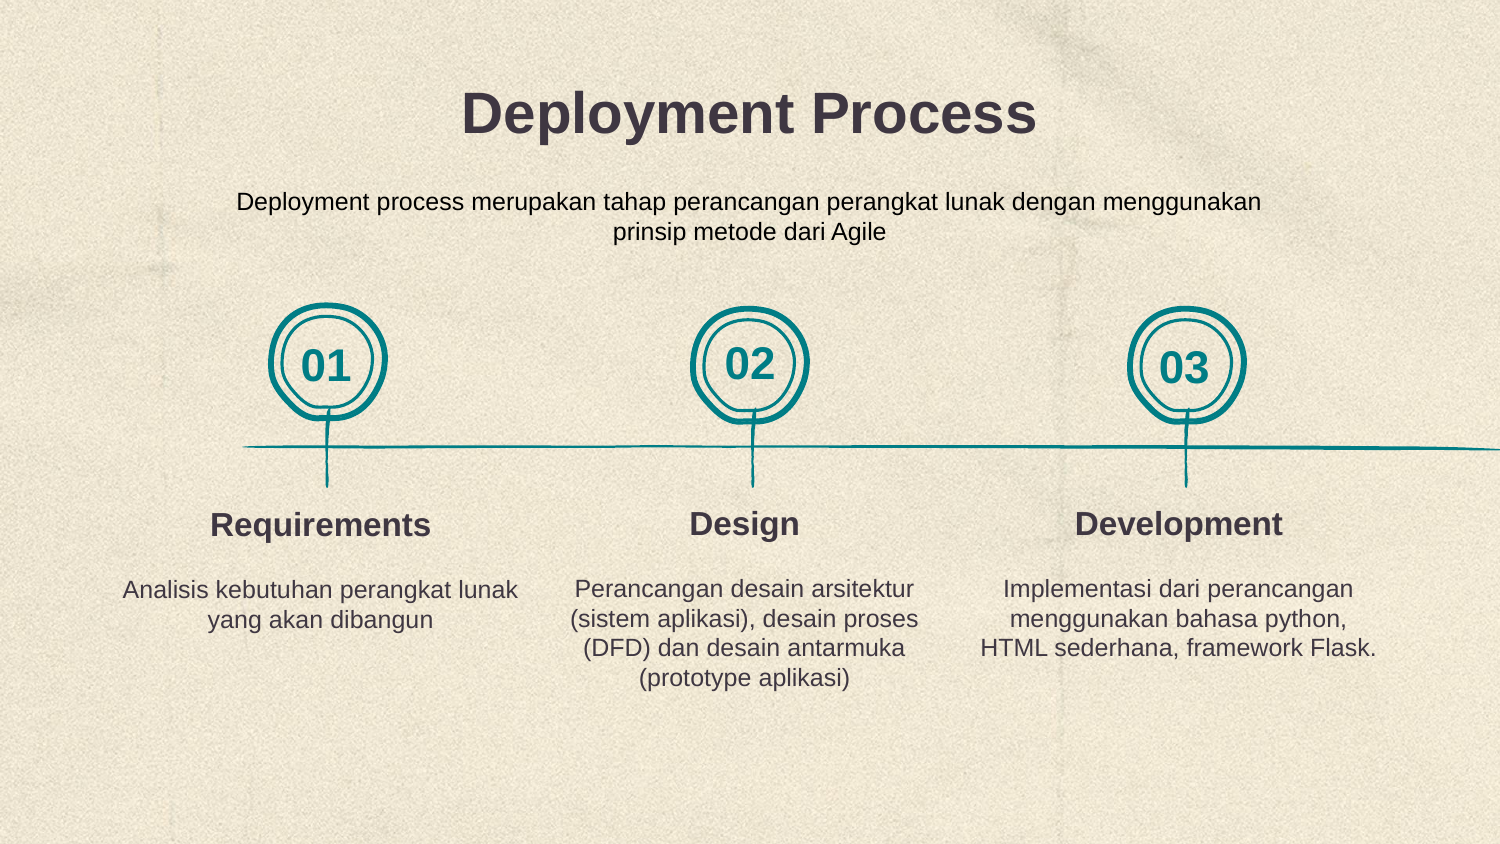

# Deployment Process
Deployment process merupakan tahap perancangan perangkat lunak dengan menggunakan prinsip metode dari Agile

02
01
03

Design
Development
Requirements
Perancangan desain arsitektur (sistem aplikasi), desain proses (DFD) dan desain antarmuka (prototype aplikasi)
Implementasi dari perancangan menggunakan bahasa python, HTML sederhana, framework Flask.
Analisis kebutuhan perangkat lunak yang akan dibangun